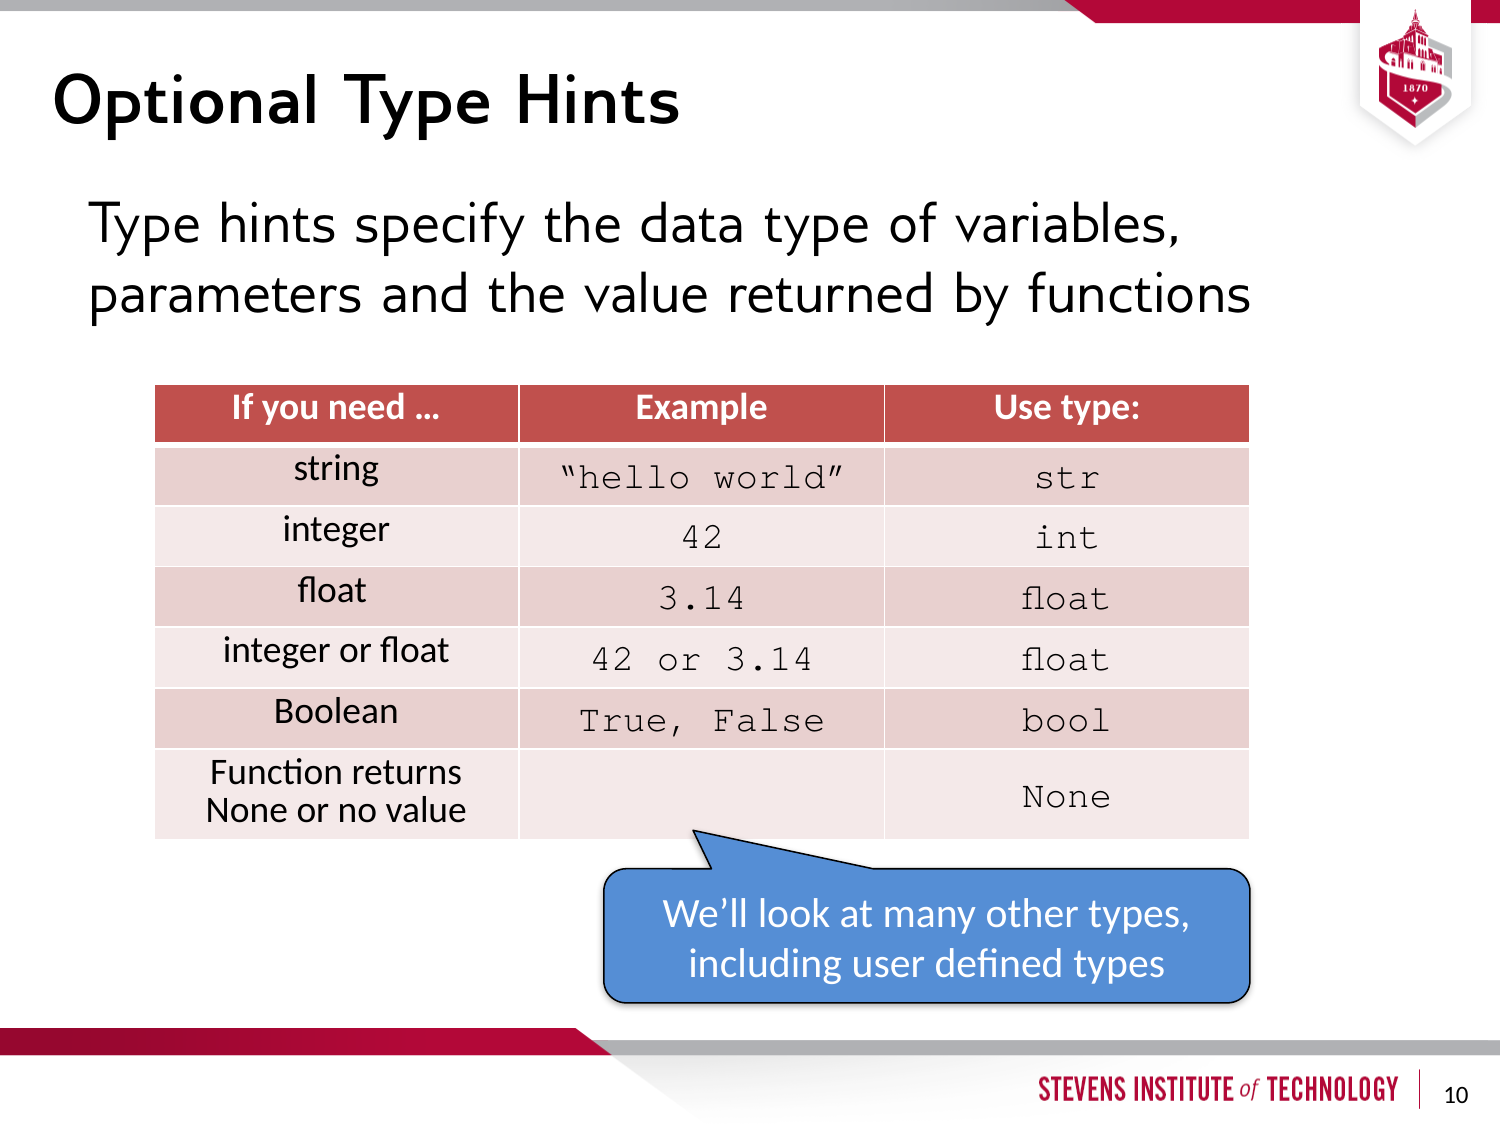

# Optional Type Hints

Type hints specify the data type of variables, parameters and the value returned by functions

| If you need … | Example | Use type: |
| --- | --- | --- |
| string | “hello world” | str |
| integer | 42 | int |
| float | 3.14 | float |
| integer or float | 42 or 3.14 | float |
| Boolean | True, False | bool |
| Function returns None or no value |  | None |
We’ll look at many other types, including user defined types
10